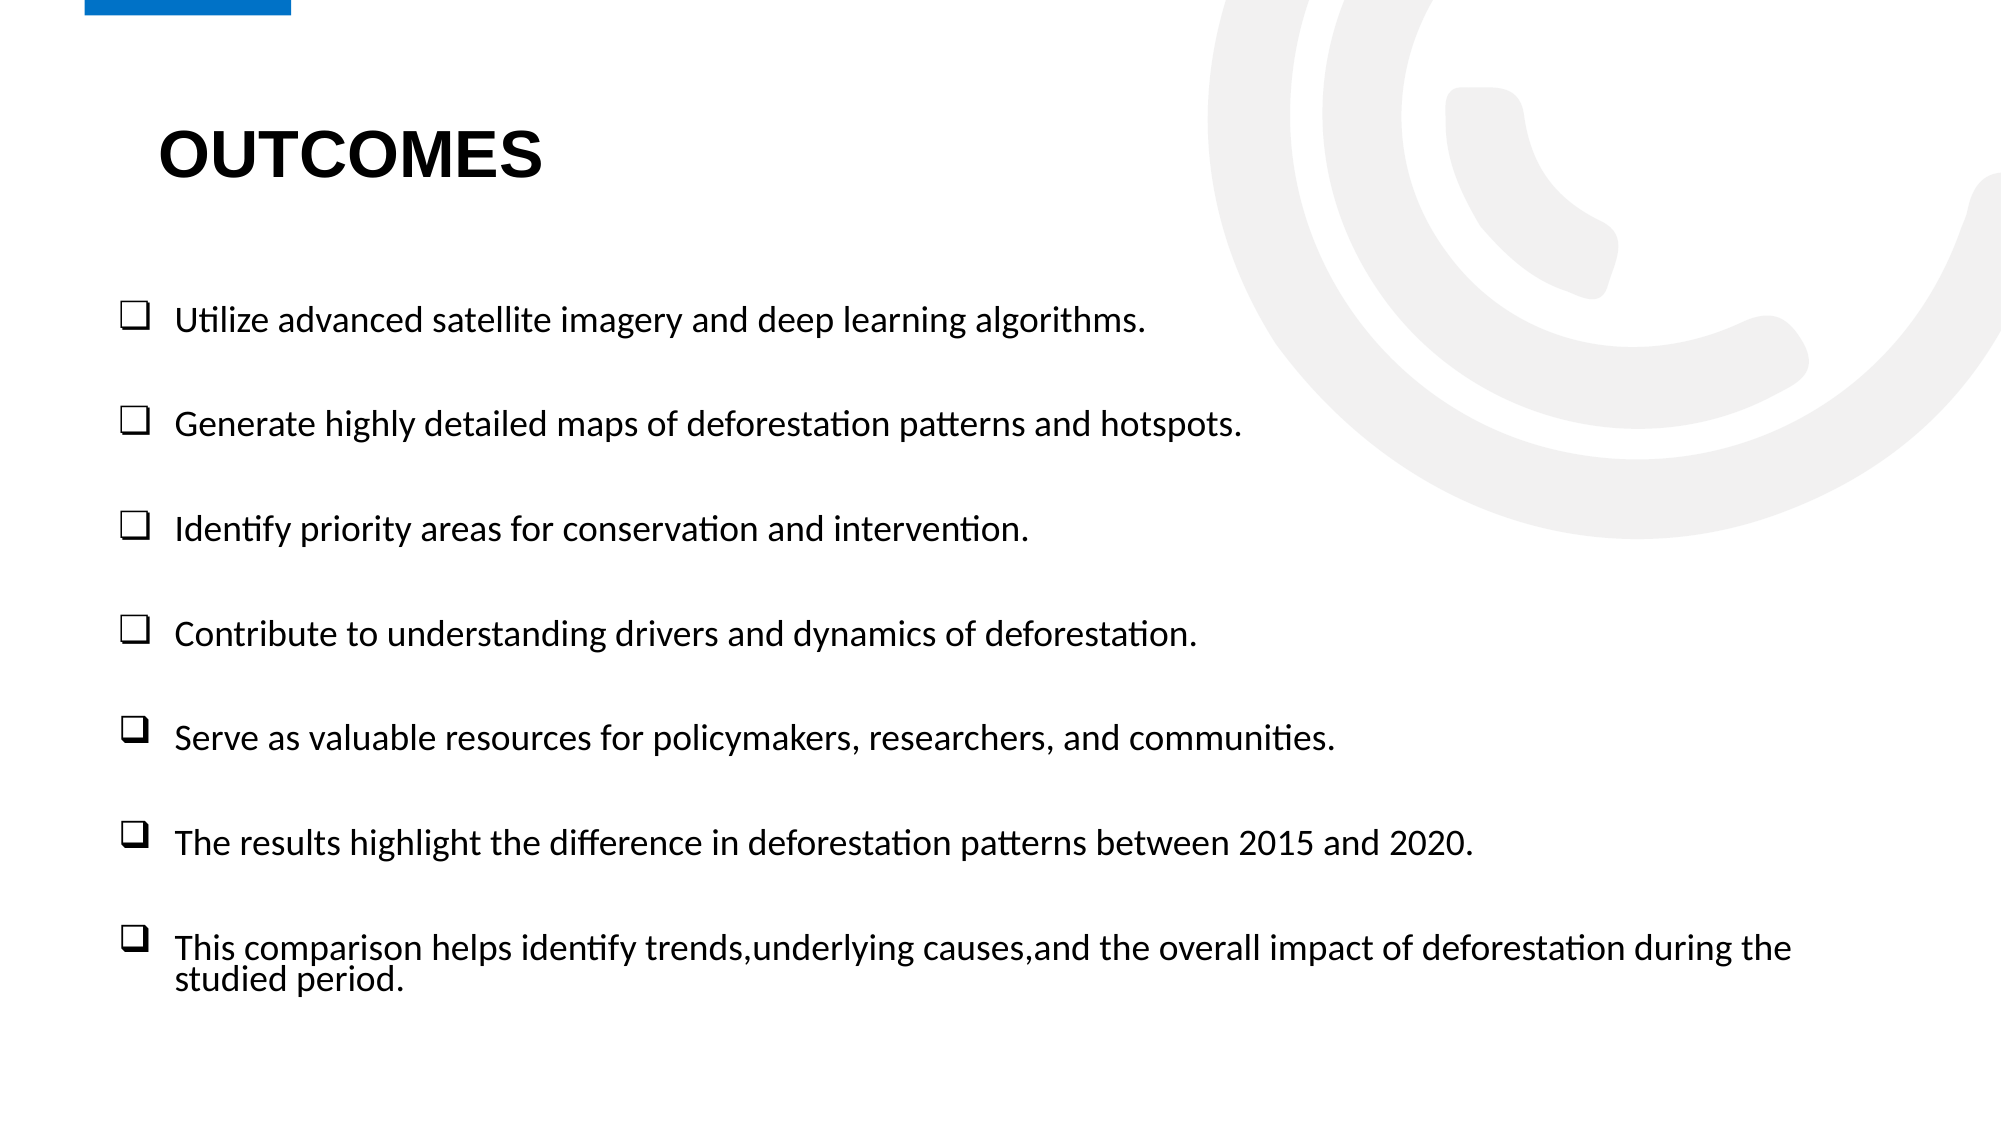

# OUTCOMES
Utilize advanced satellite imagery and deep learning algorithms.

Generate highly detailed maps of deforestation patterns and hotspots.

Identify priority areas for conservation and intervention.

Contribute to understanding drivers and dynamics of deforestation.

Serve as valuable resources for policymakers, researchers, and communities.

The results highlight the difference in deforestation patterns between 2015 and 2020.

This comparison helps identify trends,underlying causes,and the overall impact of deforestation during the studied period.

27